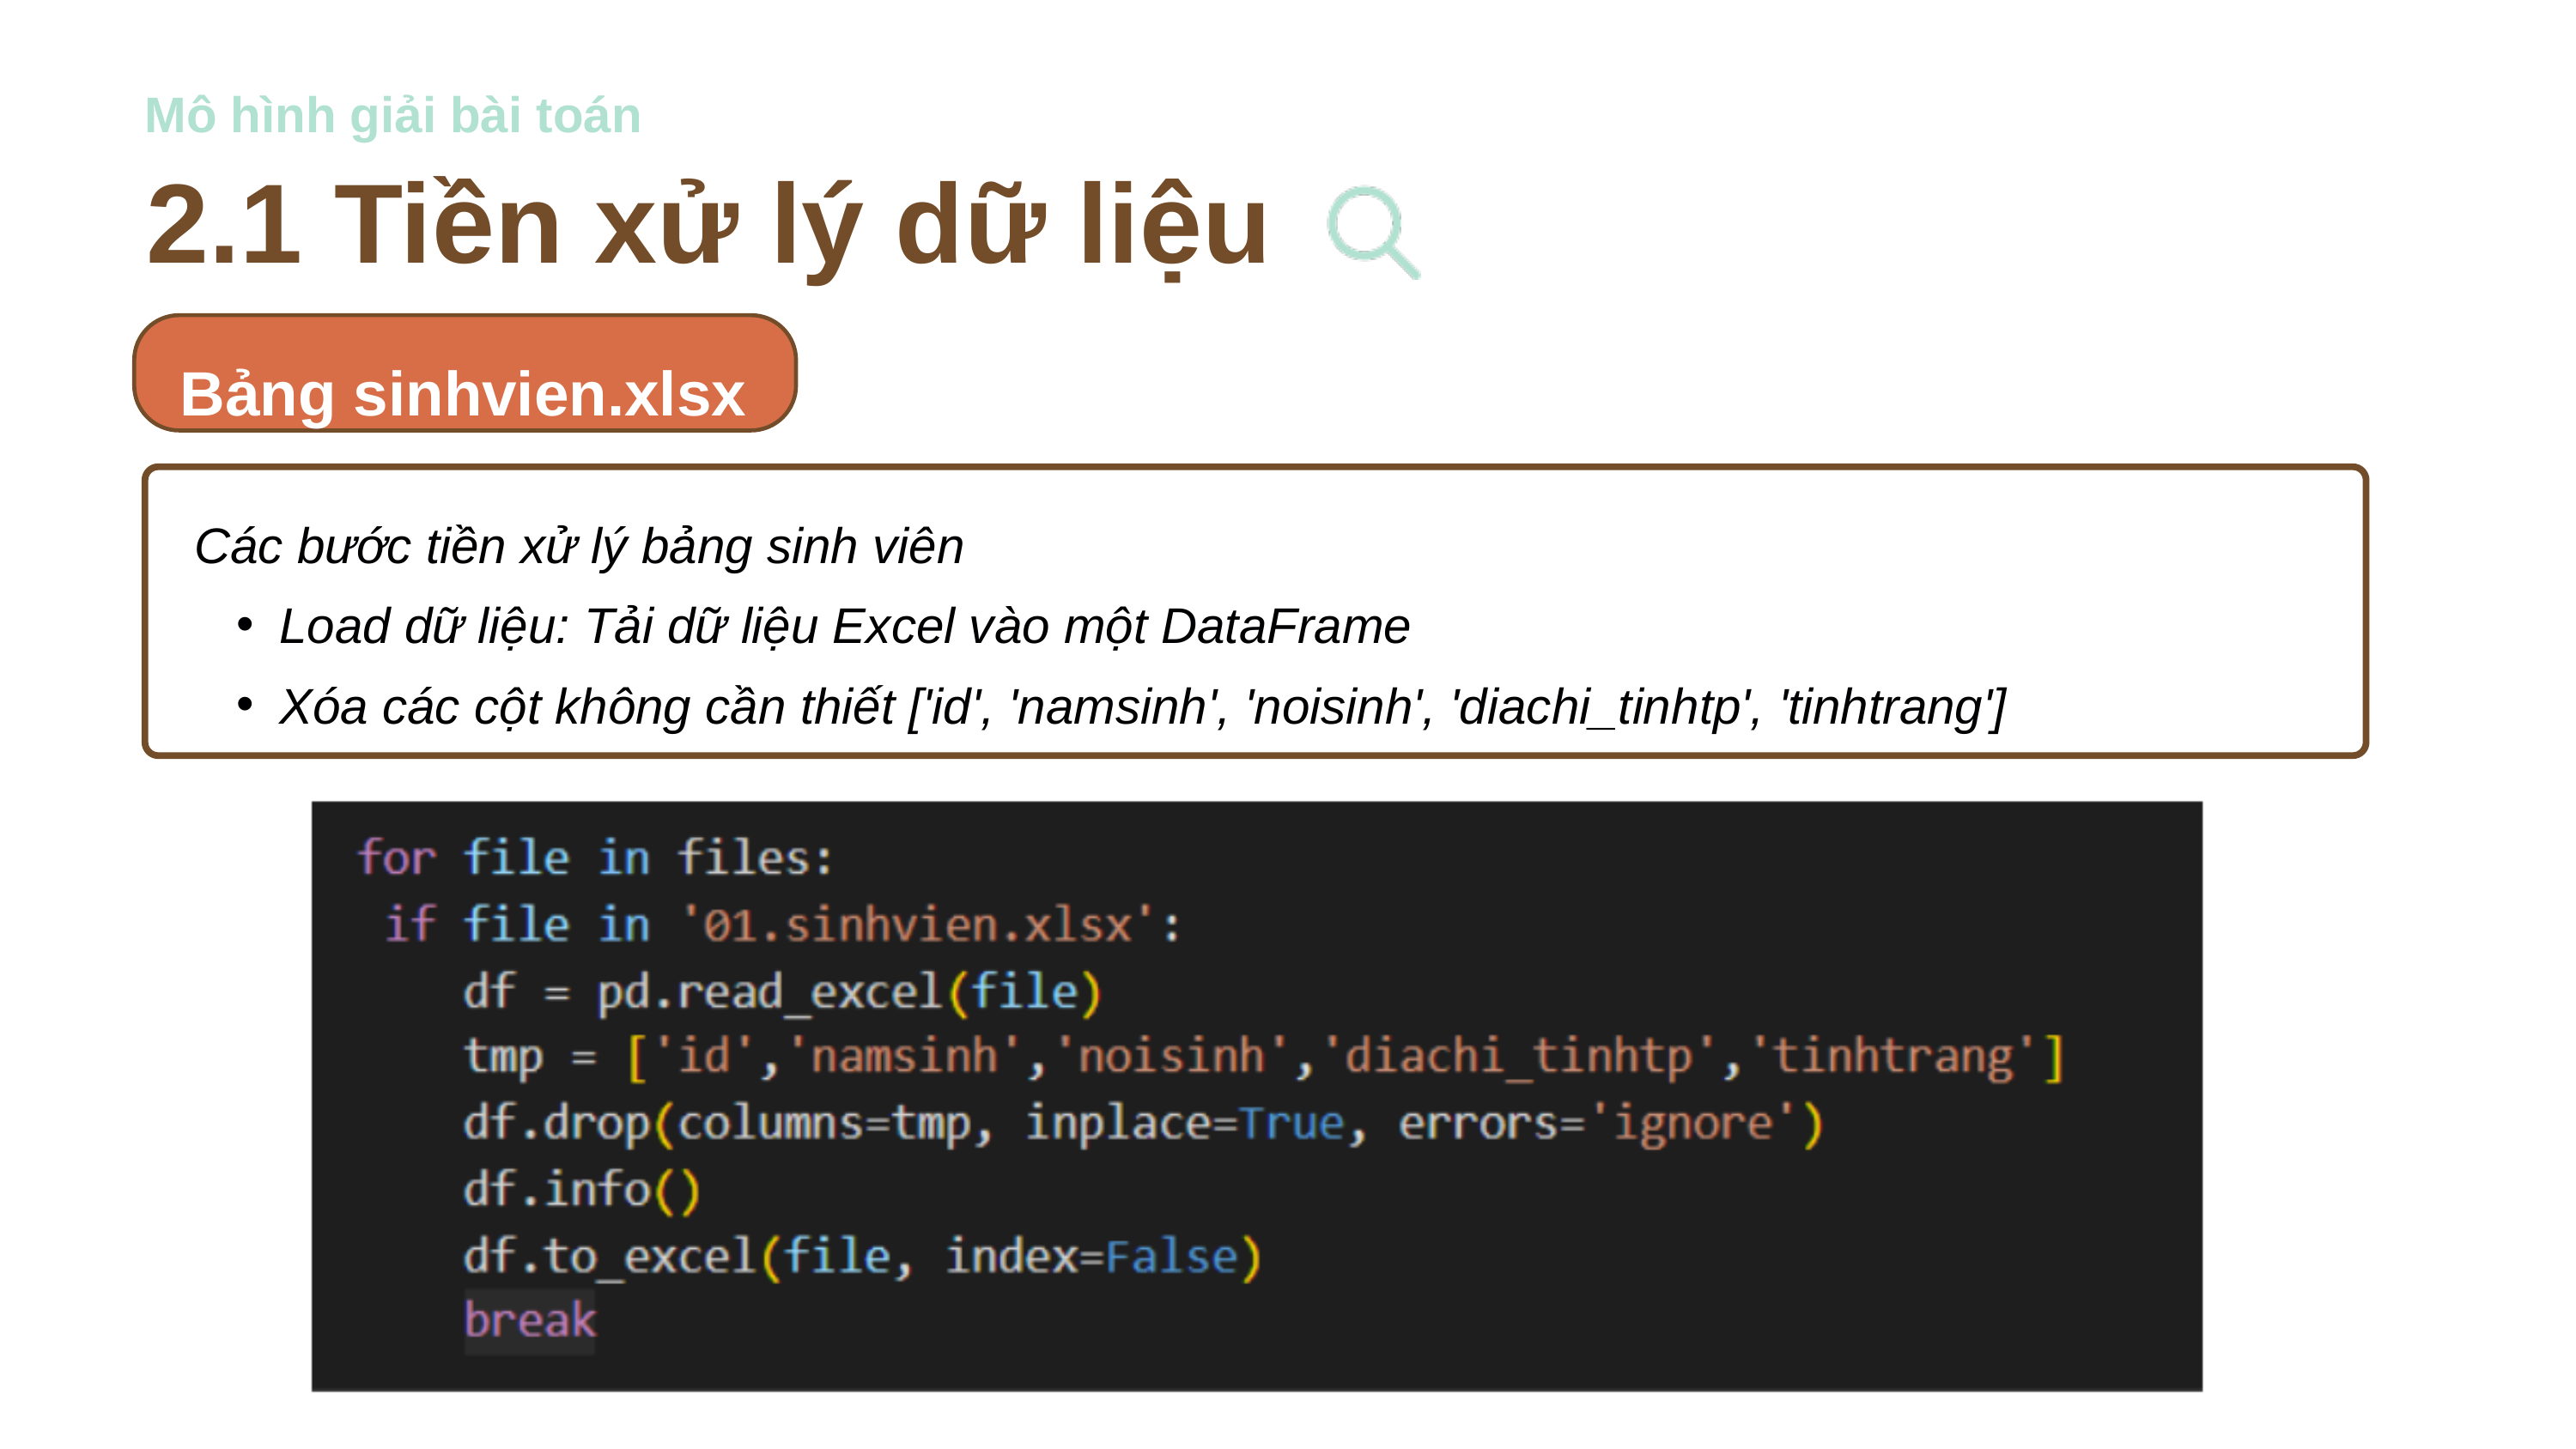

Mô hình giải bài toán
2.1 Tiền xử lý dữ liệu

Bảng sinhvien.xlsx

Các bước tiền xử lý bảng sinh viên
Load dữ liệu: Tải dữ liệu Excel vào một DataFrame
Xóa các cột không cần thiết ['id', 'namsinh', 'noisinh', 'diachi_tinhtp', 'tinhtrang']